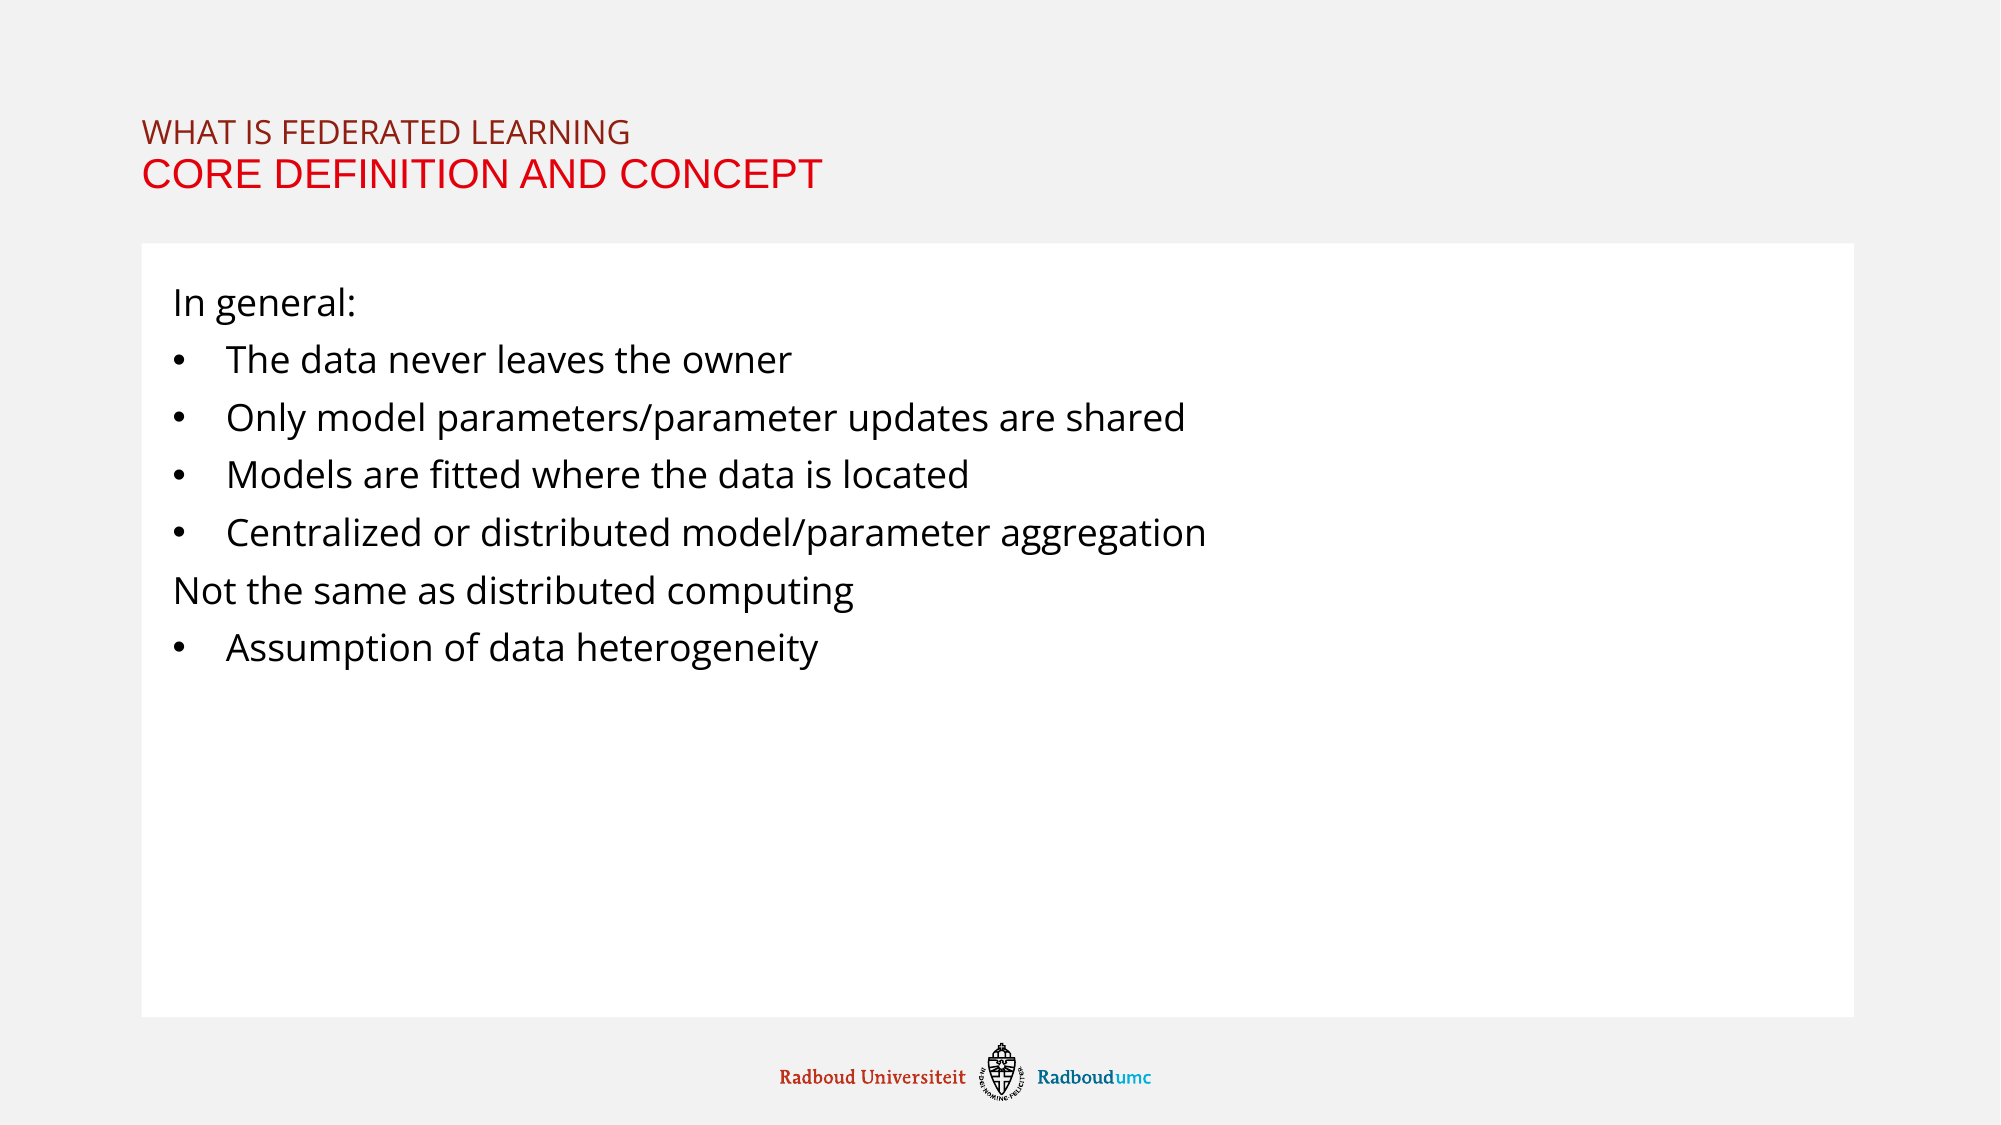

What is federated learning
# Core definition and concept
In general:
The data never leaves the owner
Only model parameters/parameter updates are shared
Models are fitted where the data is located
Centralized or distributed model/parameter aggregation
Not the same as distributed computing
Assumption of data heterogeneity